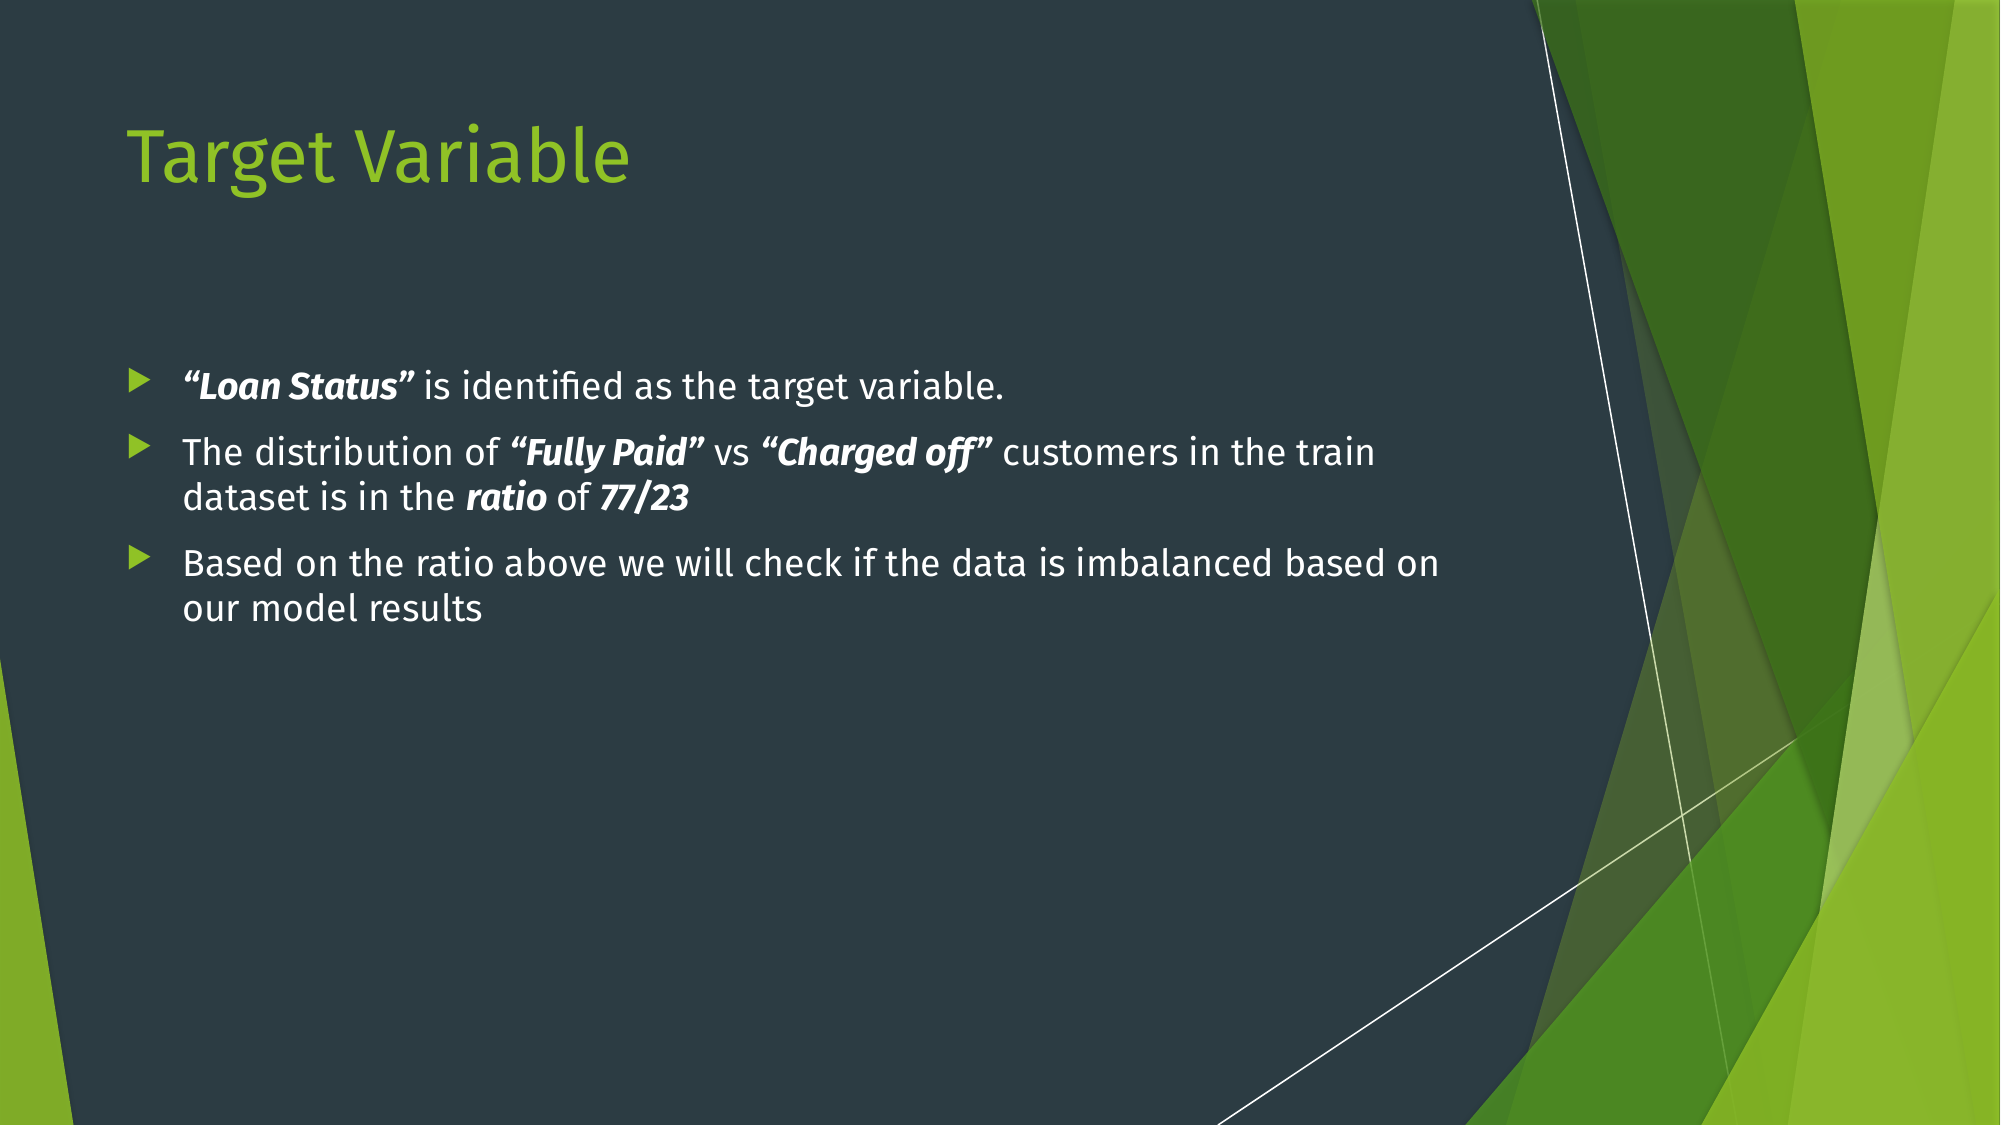

# Target Variable
“Loan Status” is identified as the target variable.
The distribution of “Fully Paid” vs “Charged off” customers in the train dataset is in the ratio of 77/23
Based on the ratio above we will check if the data is imbalanced based on our model results